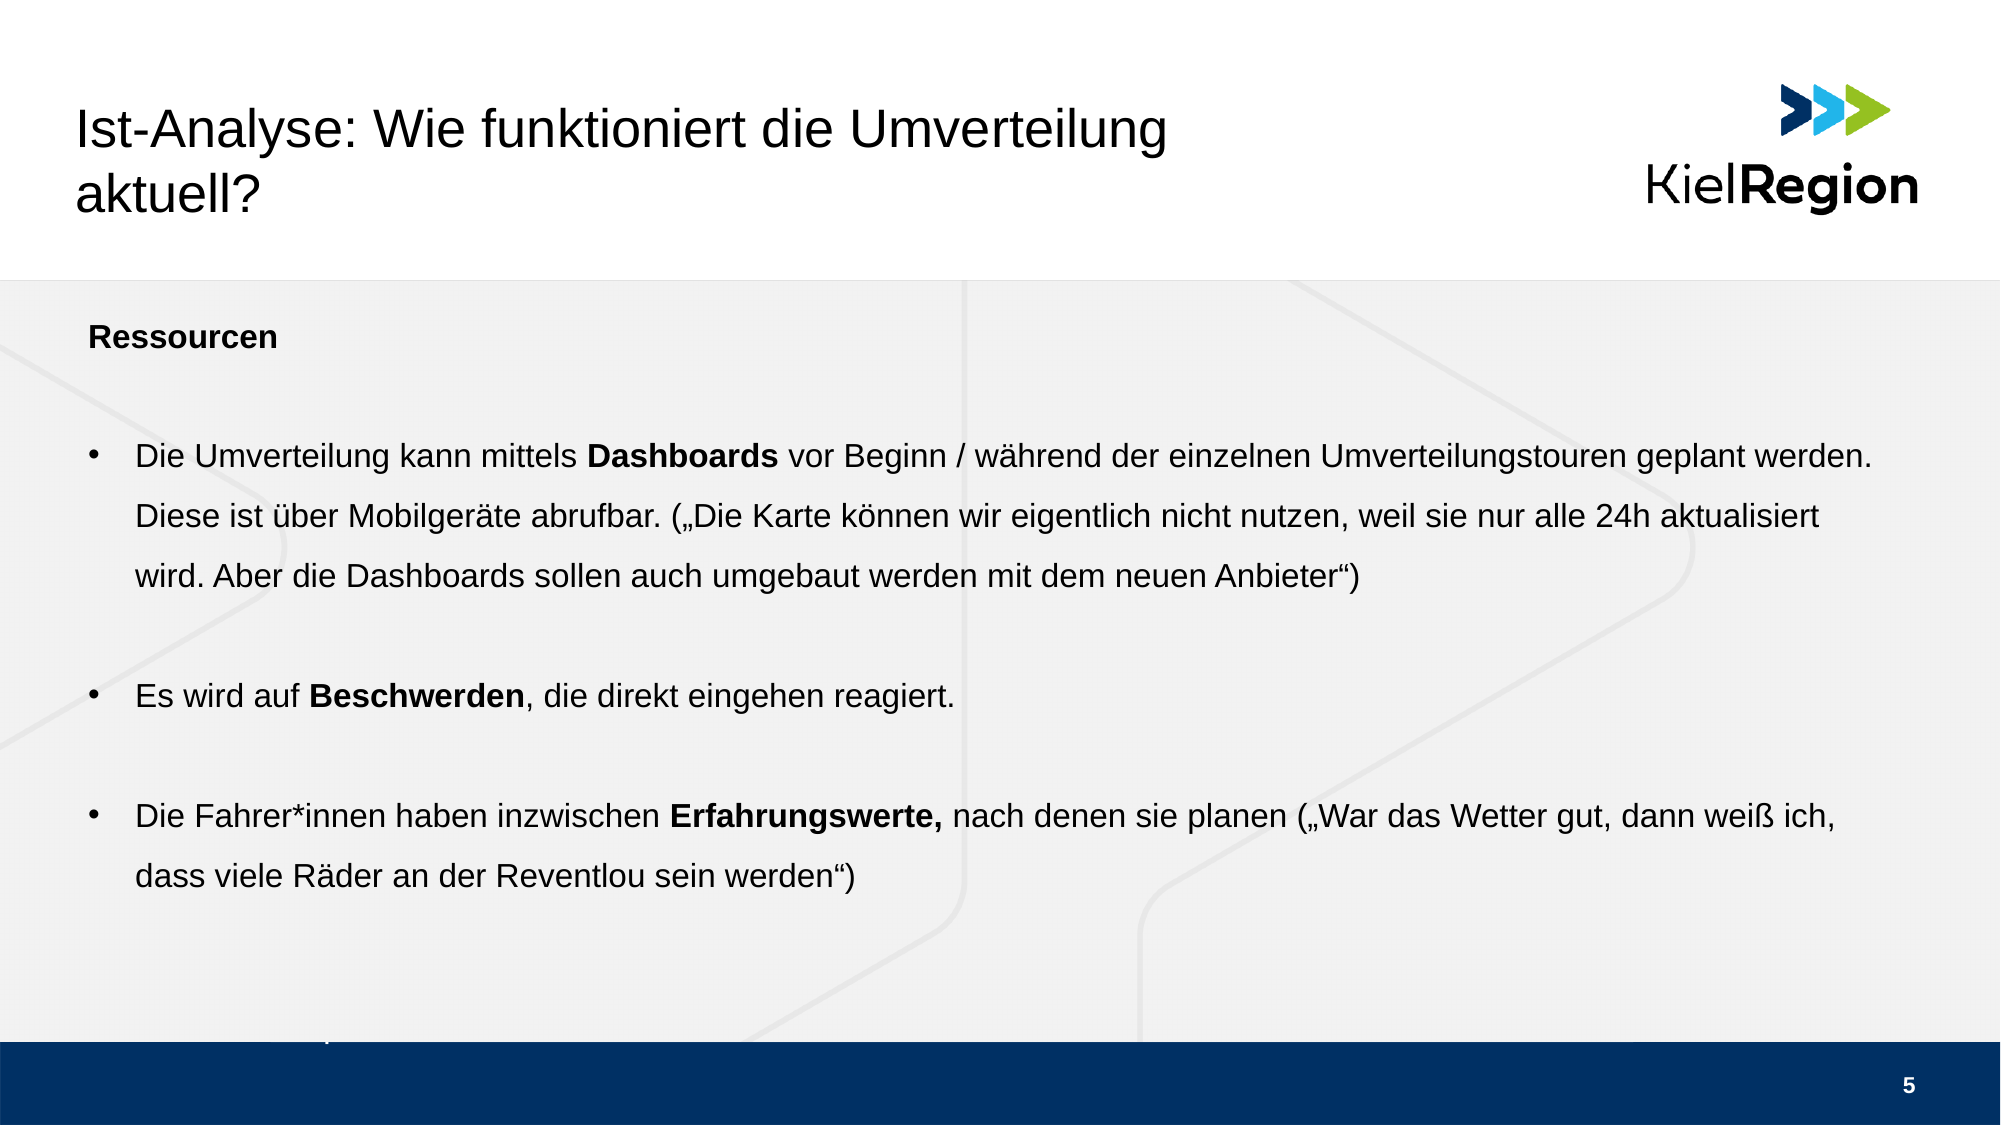

# Ist-Analyse: Wie funktioniert die Umverteilung aktuell?
Ressourcen

Die Umverteilung kann mittels Dashboards vor Beginn / während der einzelnen Umverteilungstouren geplant werden. Diese ist über Mobilgeräte abrufbar. („Die Karte können wir eigentlich nicht nutzen, weil sie nur alle 24h aktualisiert wird. Aber die Dashboards sollen auch umgebaut werden mit dem neuen Anbieter“)

Es wird auf Beschwerden, die direkt eingehen reagiert.

Die Fahrer*innen haben inzwischen Erfahrungswerte, nach denen sie planen („War das Wetter gut, dann weiß ich, dass viele Räder an der Reventlou sein werden“)

5